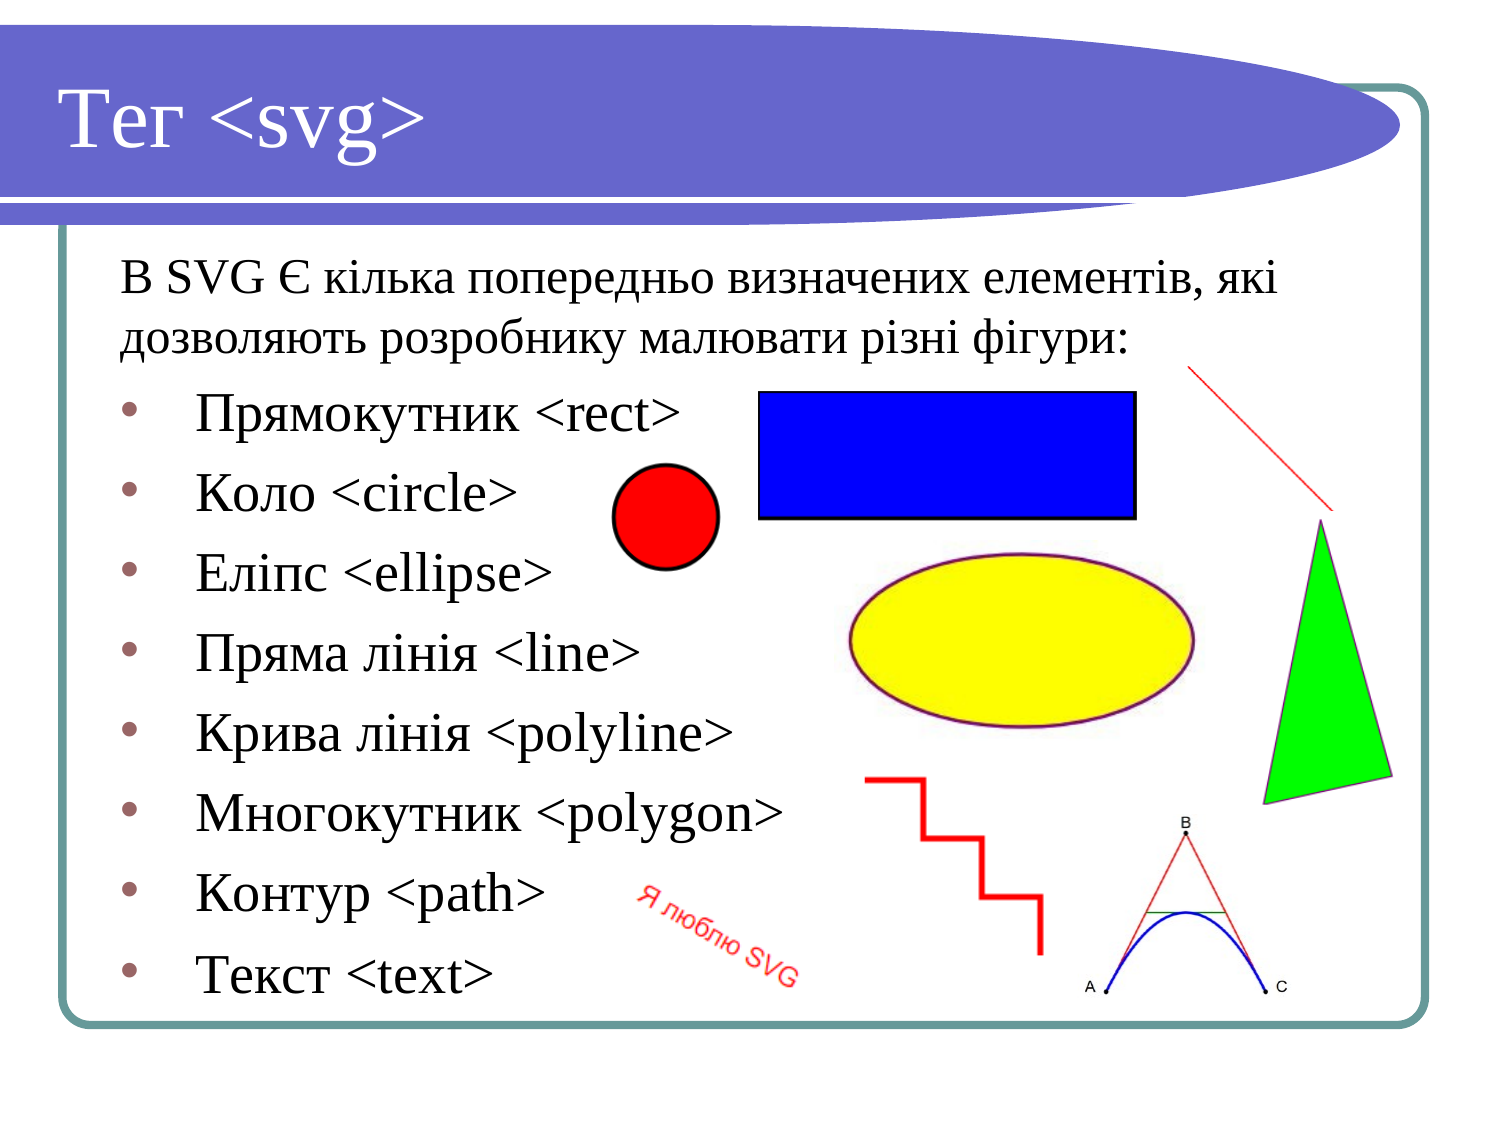

# Тег <svg>
В SVG Є кілька попередньо визначених елементів, які дозволяють розробнику малювати різні фігури:
Прямокутник <rect>
Коло <circle>
Еліпс <ellipse>
Пряма лінія <line>
Крива лінія <polyline>
Многокутник <polygon>
Контур <path>
Текст <text>